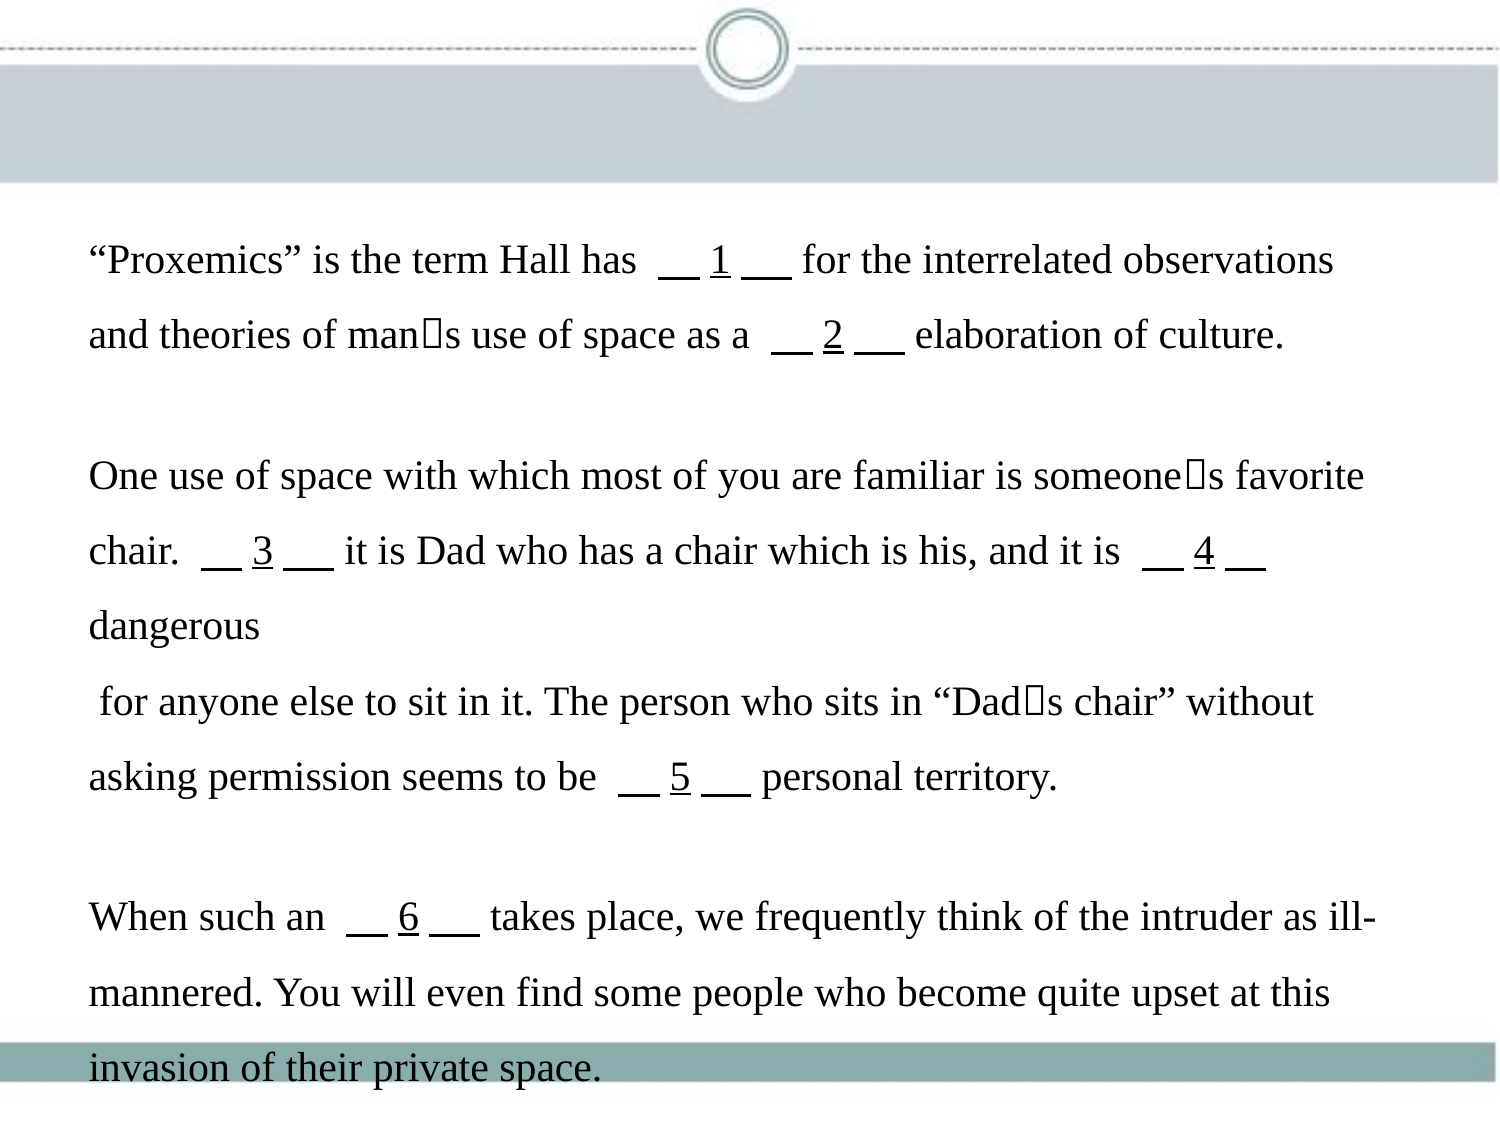

“Proxemics” is the term Hall has 　1　 for the interrelated observations
and theories of man􀆳s use of space as a 　2　 elaboration of culture.
One use of space with which most of you are familiar is someone􀆳s favorite
chair. 　3　 it is Dad who has a chair which is his, and it is 　4　 dangerous
 for anyone else to sit in it. The person who sits in “Dad􀆳s chair” without
asking permission seems to be 　5　 personal territory.
When such an 　6　 takes place, we frequently think of the intruder as ill-
mannered. You will even find some people who become quite upset at this
invasion of their private space.